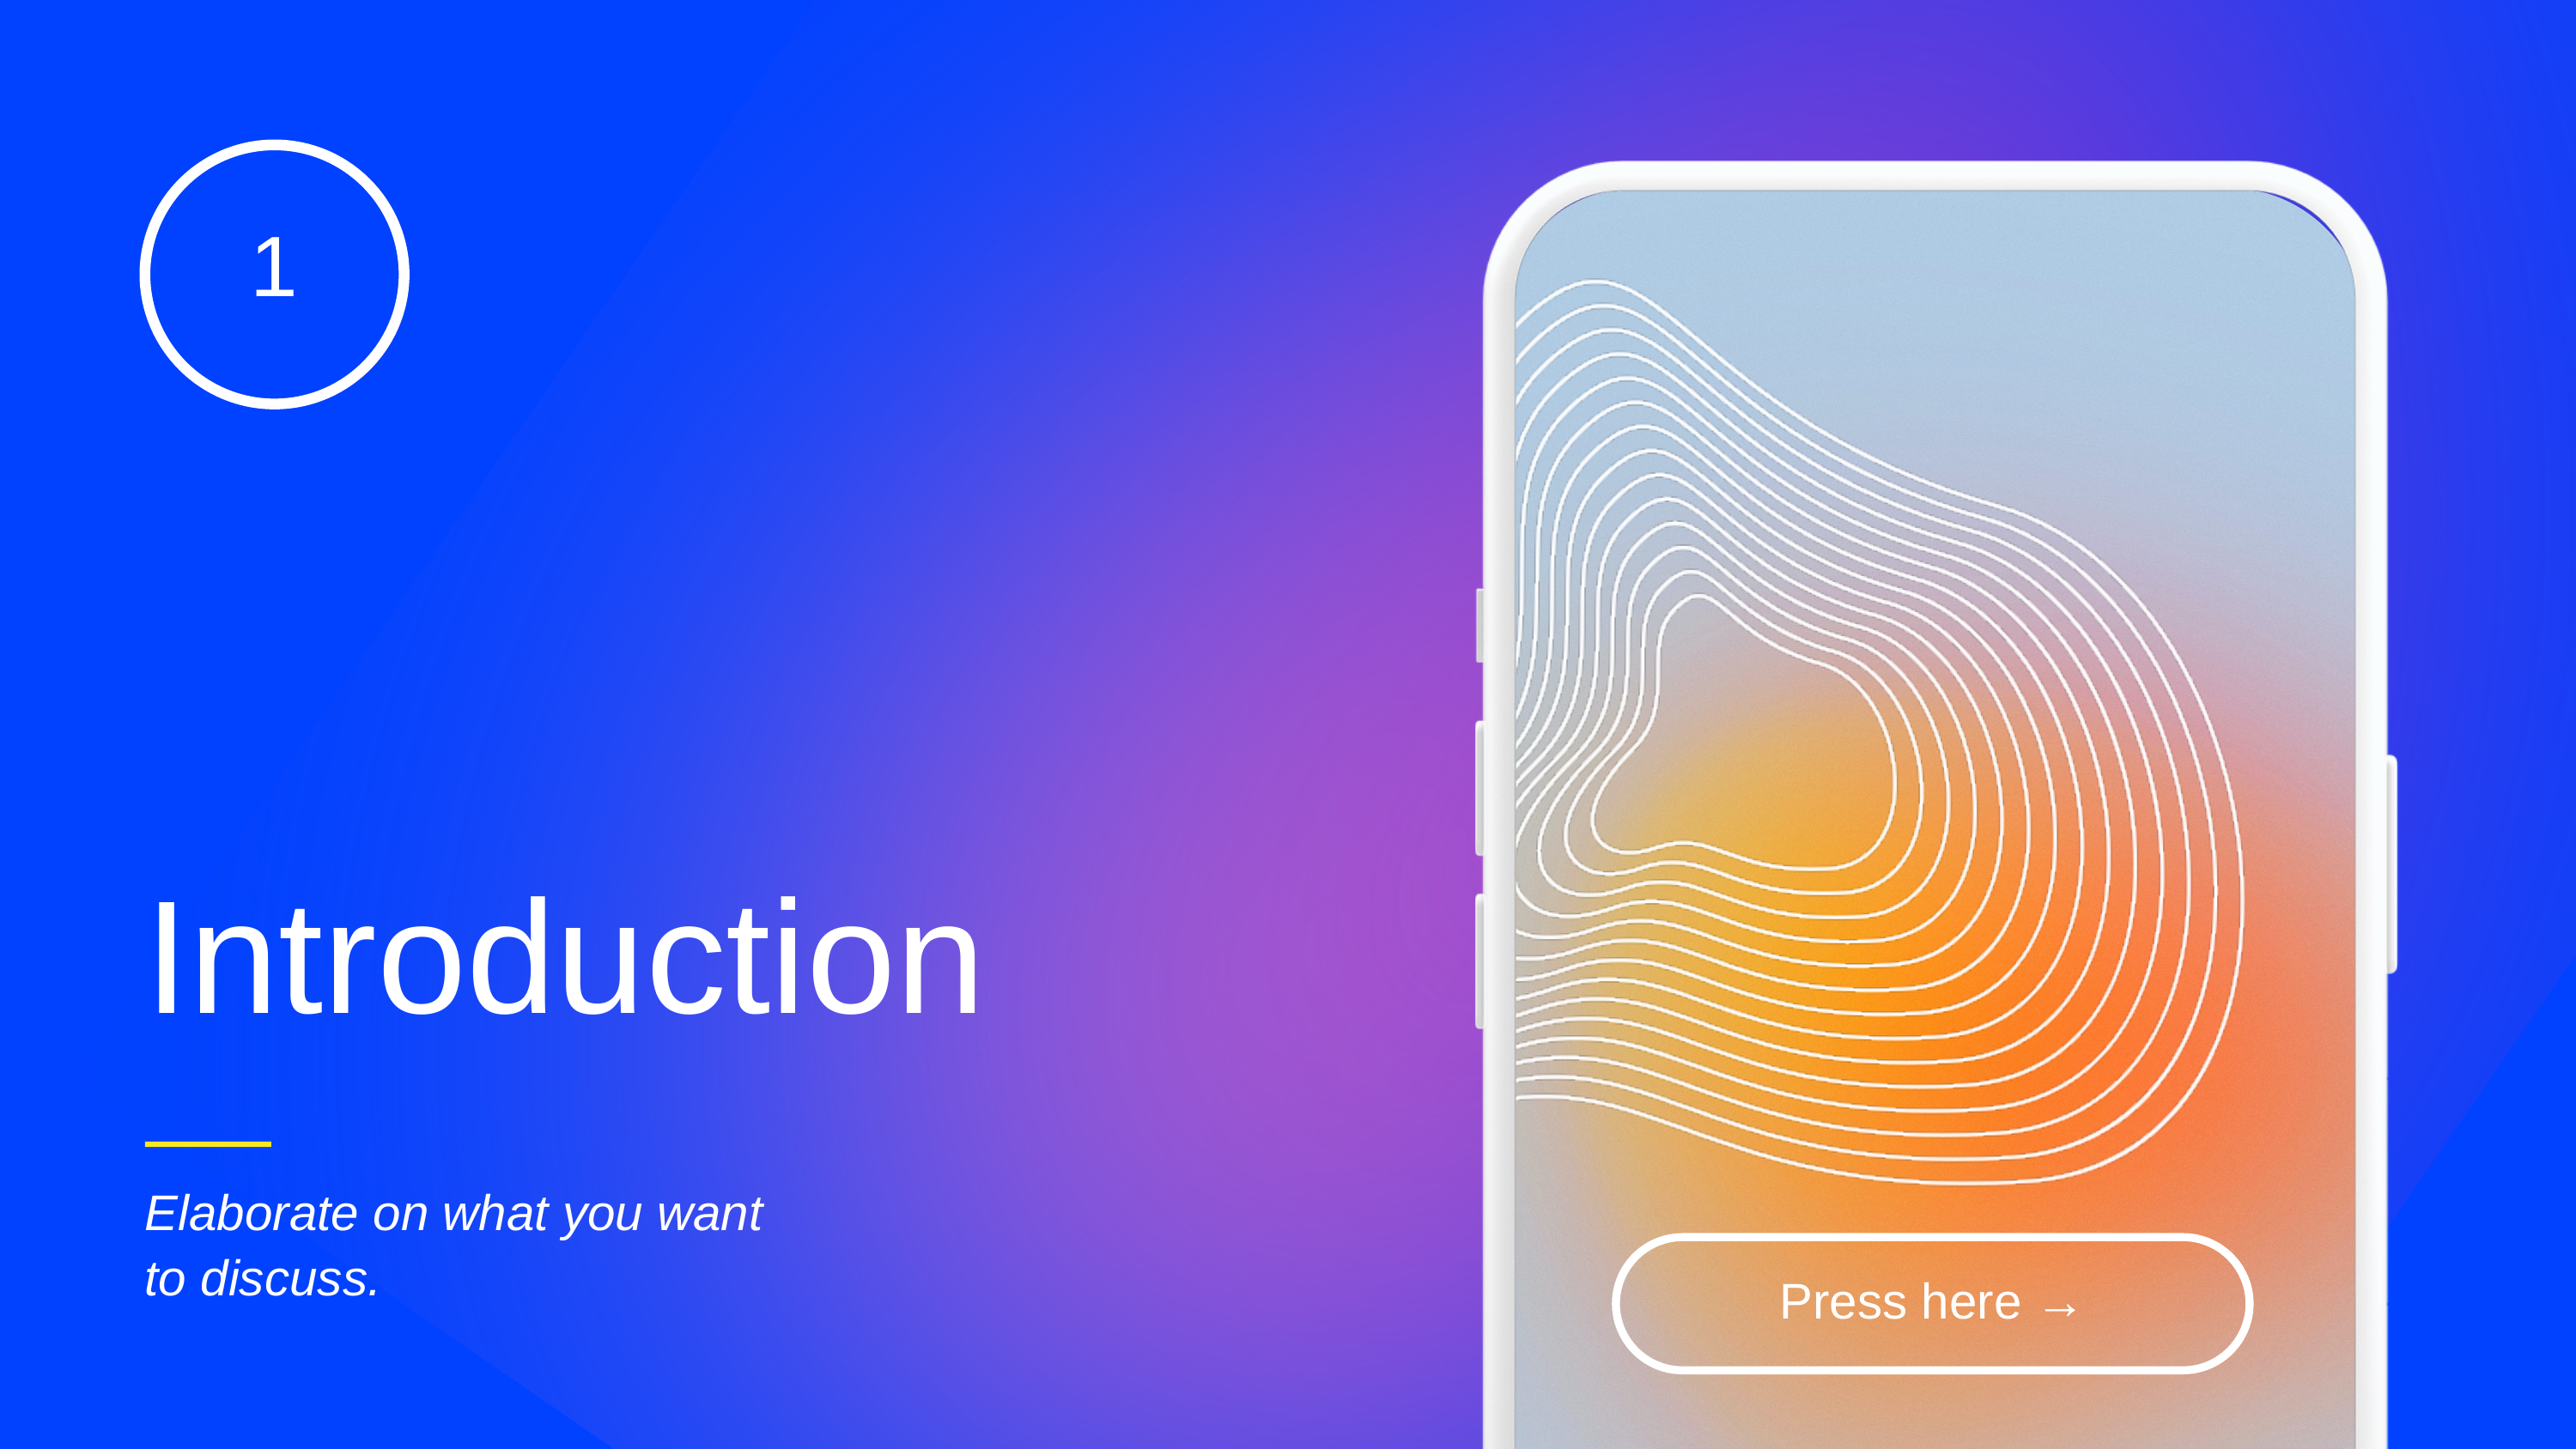

1

Introduction

Elaborate on what you want to discuss.

Press here →